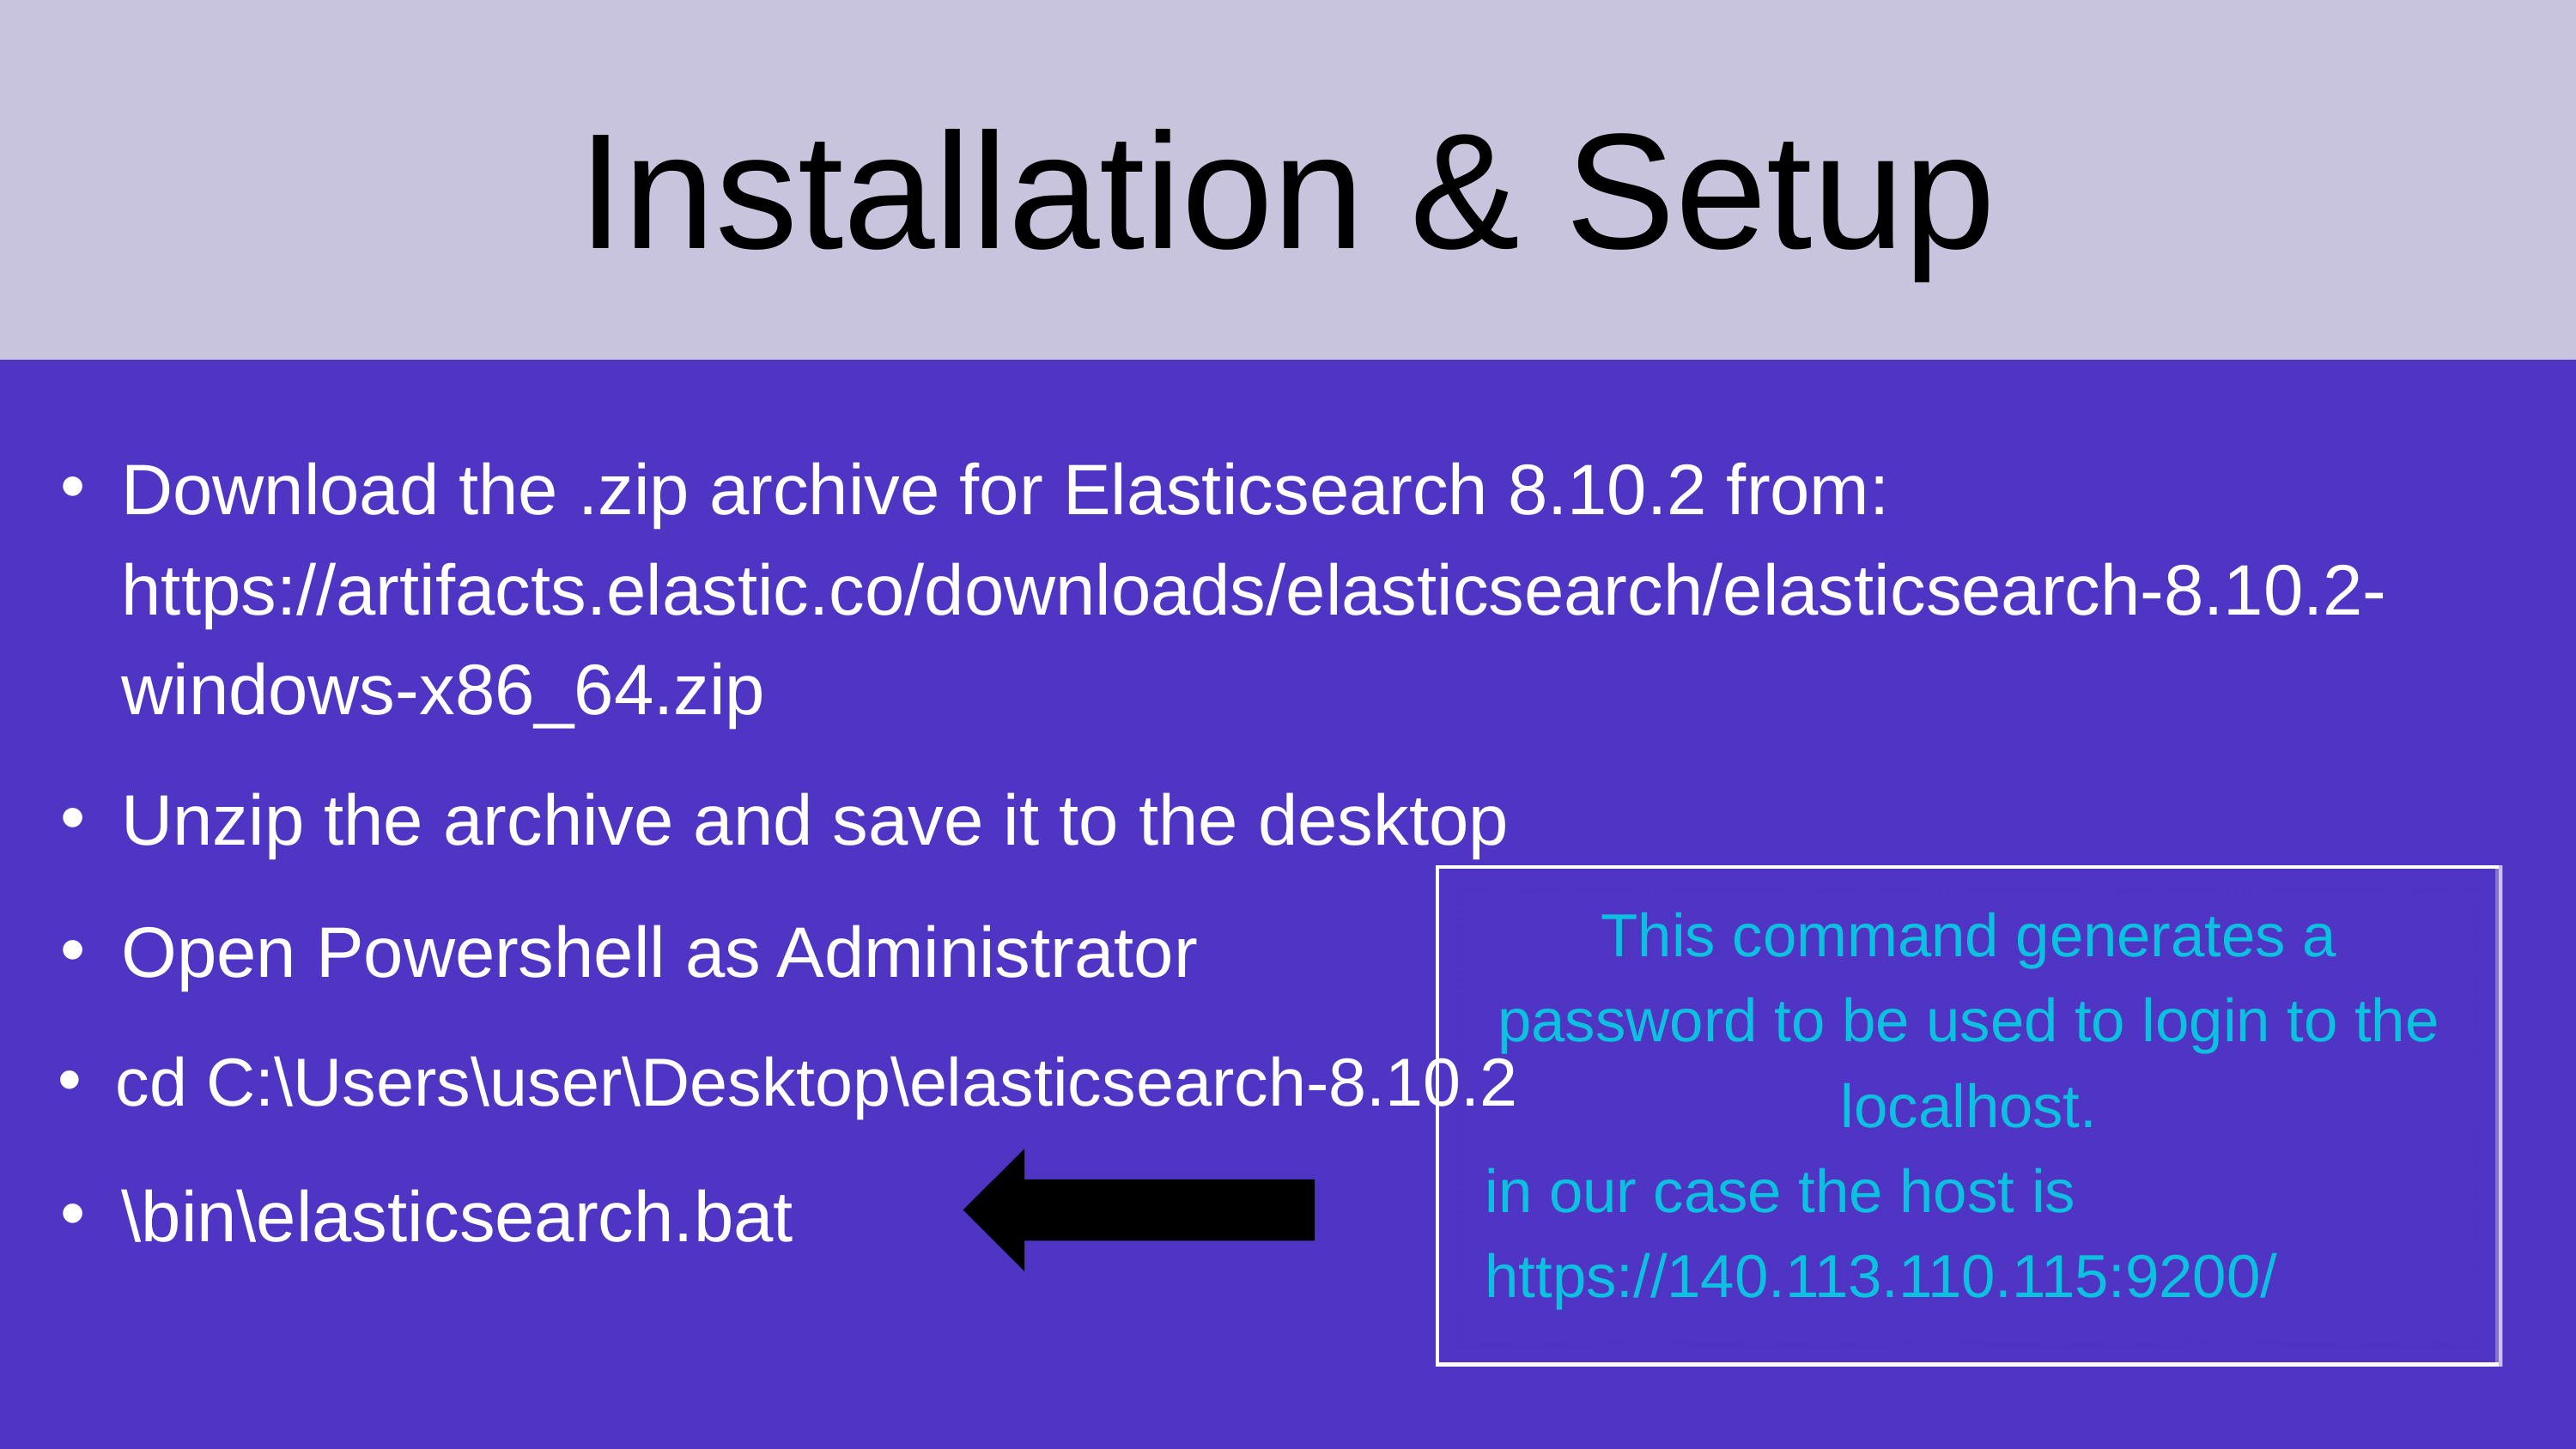

Installation & Setup
Download the .zip archive for Elasticsearch 8.10.2 from: https://artifacts.elastic.co/downloads/elasticsearch/elasticsearch-8.10.2-windows-x86_64.zip
Unzip the archive and save it to the desktop

This command generates a password to be used to login to the localhost.
in our case the host is  https://140.113.110.115:9200/
Open Powershell as Administrator
cd C:\Users\user\Desktop\elasticsearch-8.10.2

\bin\elasticsearch.bat